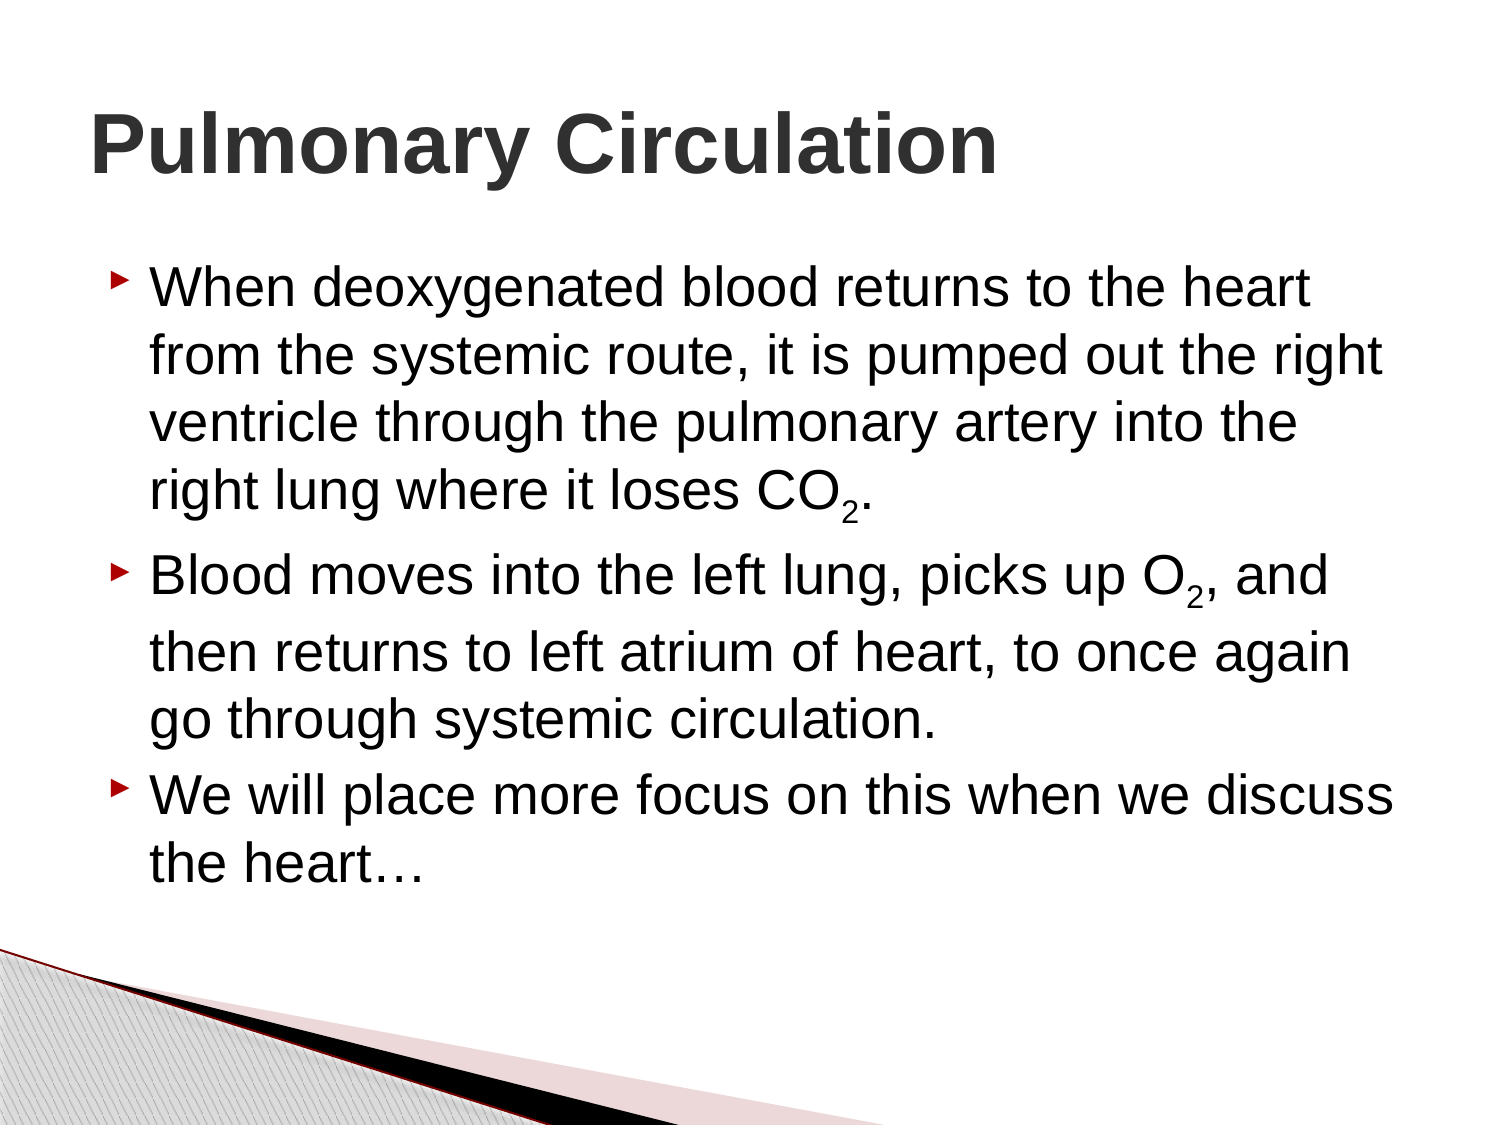

# Pulmonary Circulation
When deoxygenated blood returns to the heart from the systemic route, it is pumped out the right ventricle through the pulmonary artery into the right lung where it loses CO2.
Blood moves into the left lung, picks up O2, and then returns to left atrium of heart, to once again go through systemic circulation.
We will place more focus on this when we discuss the heart…